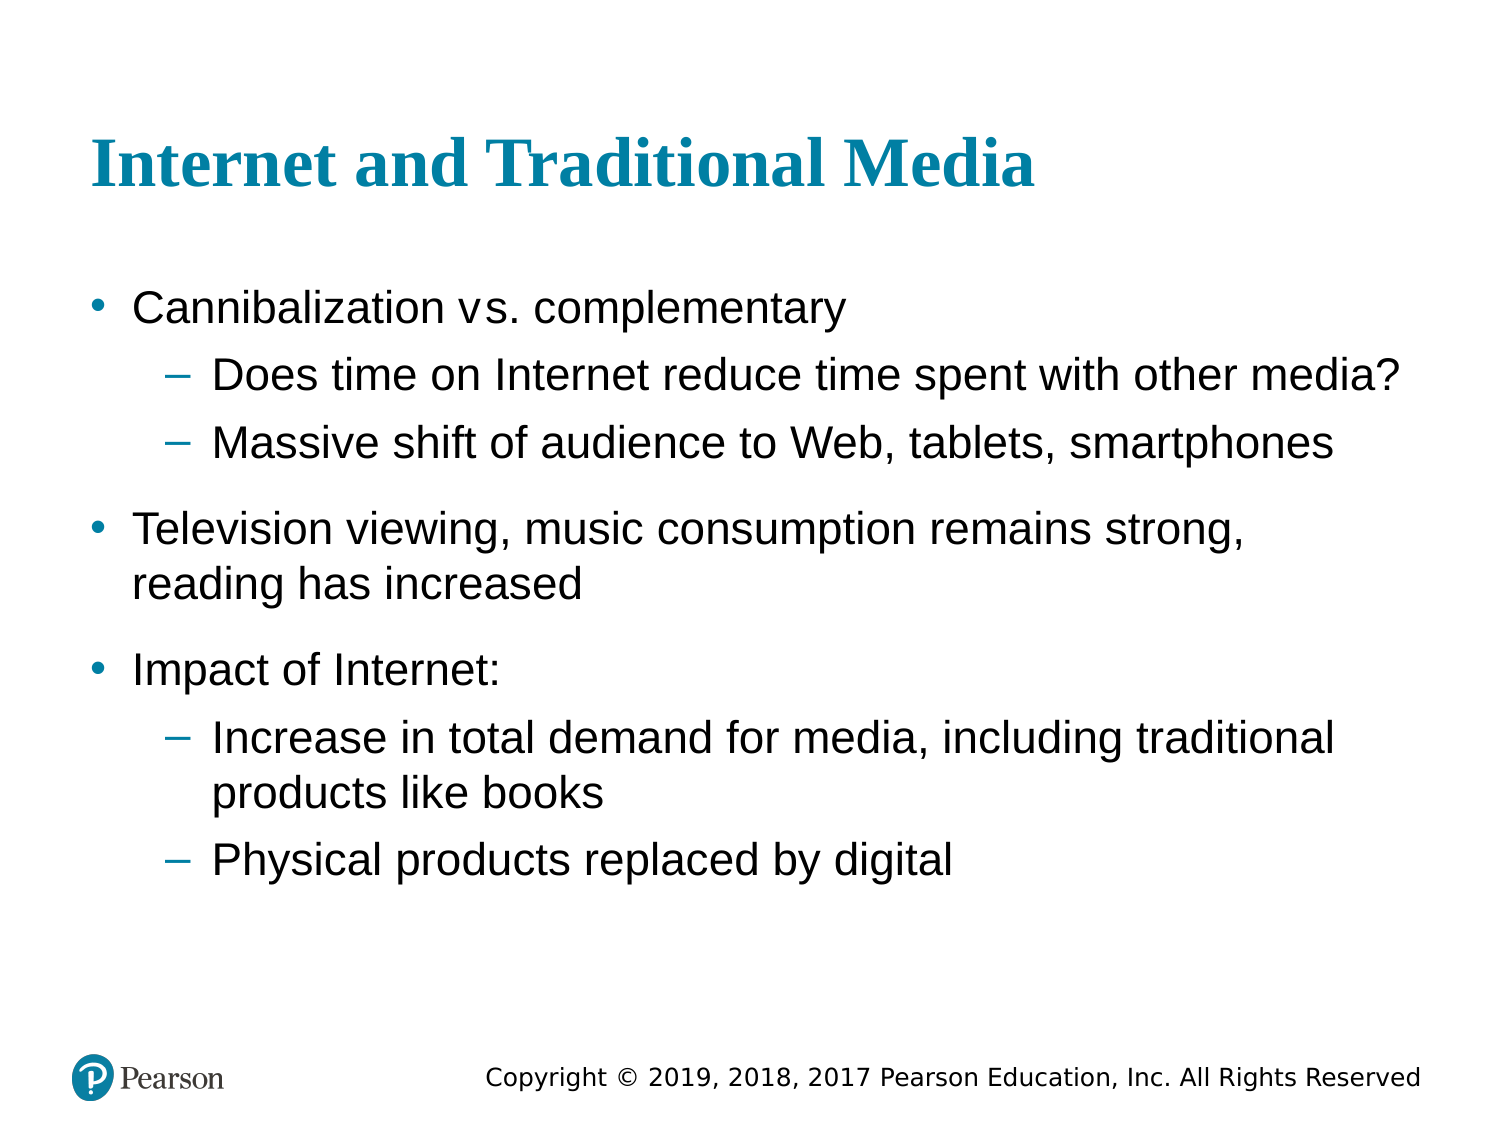

# Internet and Traditional Media
Cannibalization versus. complementary
Does time on Internet reduce time spent with other media?
Massive shift of audience to Web, tablets, smartphones
Television viewing, music consumption remains strong, reading has increased
Impact of Internet:
Increase in total demand for media, including traditional products like books
Physical products replaced by digital